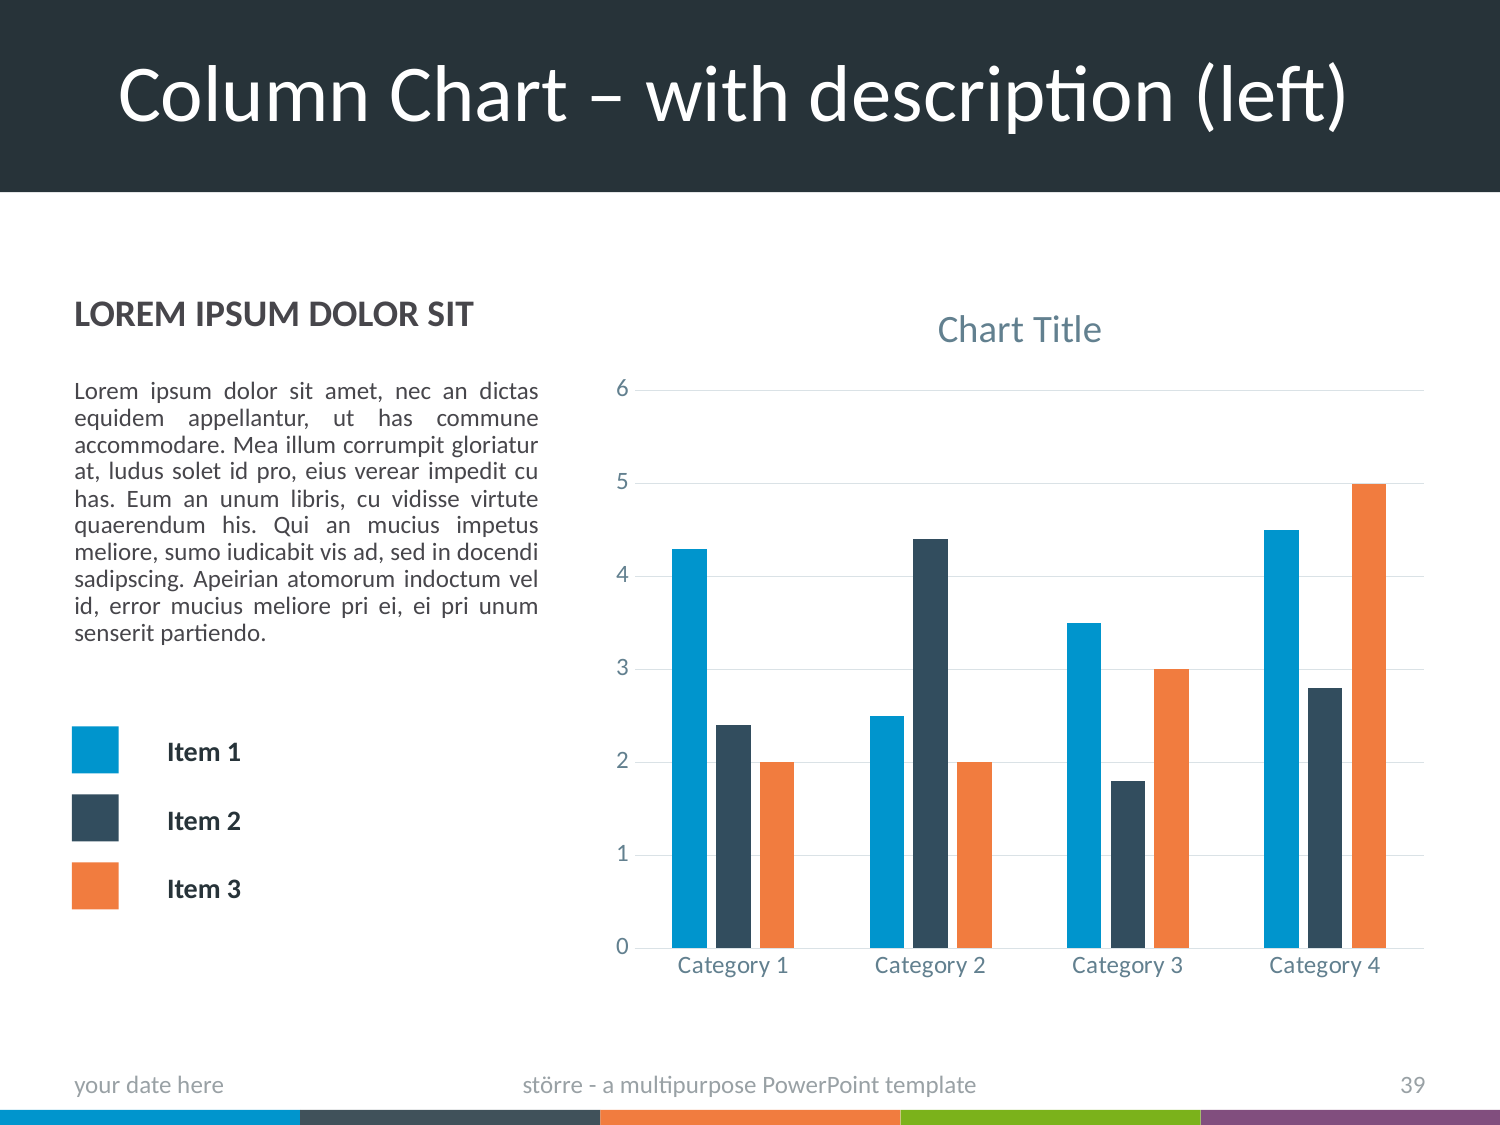

# Column Chart – with description (left)

### Chart:

| Category | Series 1 | Series 2 | Series 3 |
|---|---|---|---|
| Category 1 | 4.3 | 2.4 | 2.0 |
| Category 2 | 2.5 | 4.4 | 2.0 |
| Category 3 | 3.5 | 1.8 | 3.0 |
| Category 4 | 4.5 | 2.8 | 5.0 |
Lorem Ipsum Dolor sit
Lorem ipsum dolor sit amet, nec an dictas equidem appellantur, ut has commune accommodare. Mea illum corrumpit gloriatur at, ludus solet id pro, eius verear impedit cu has. Eum an unum libris, cu vidisse virtute quaerendum his. Qui an mucius impetus meliore, sumo iudicabit vis ad, sed in docendi sadipscing. Apeirian atomorum indoctum vel id, error mucius meliore pri ei, ei pri unum senserit partiendo.
Item 1

Item 2

Item 3
your date here
större - a multipurpose PowerPoint template
39